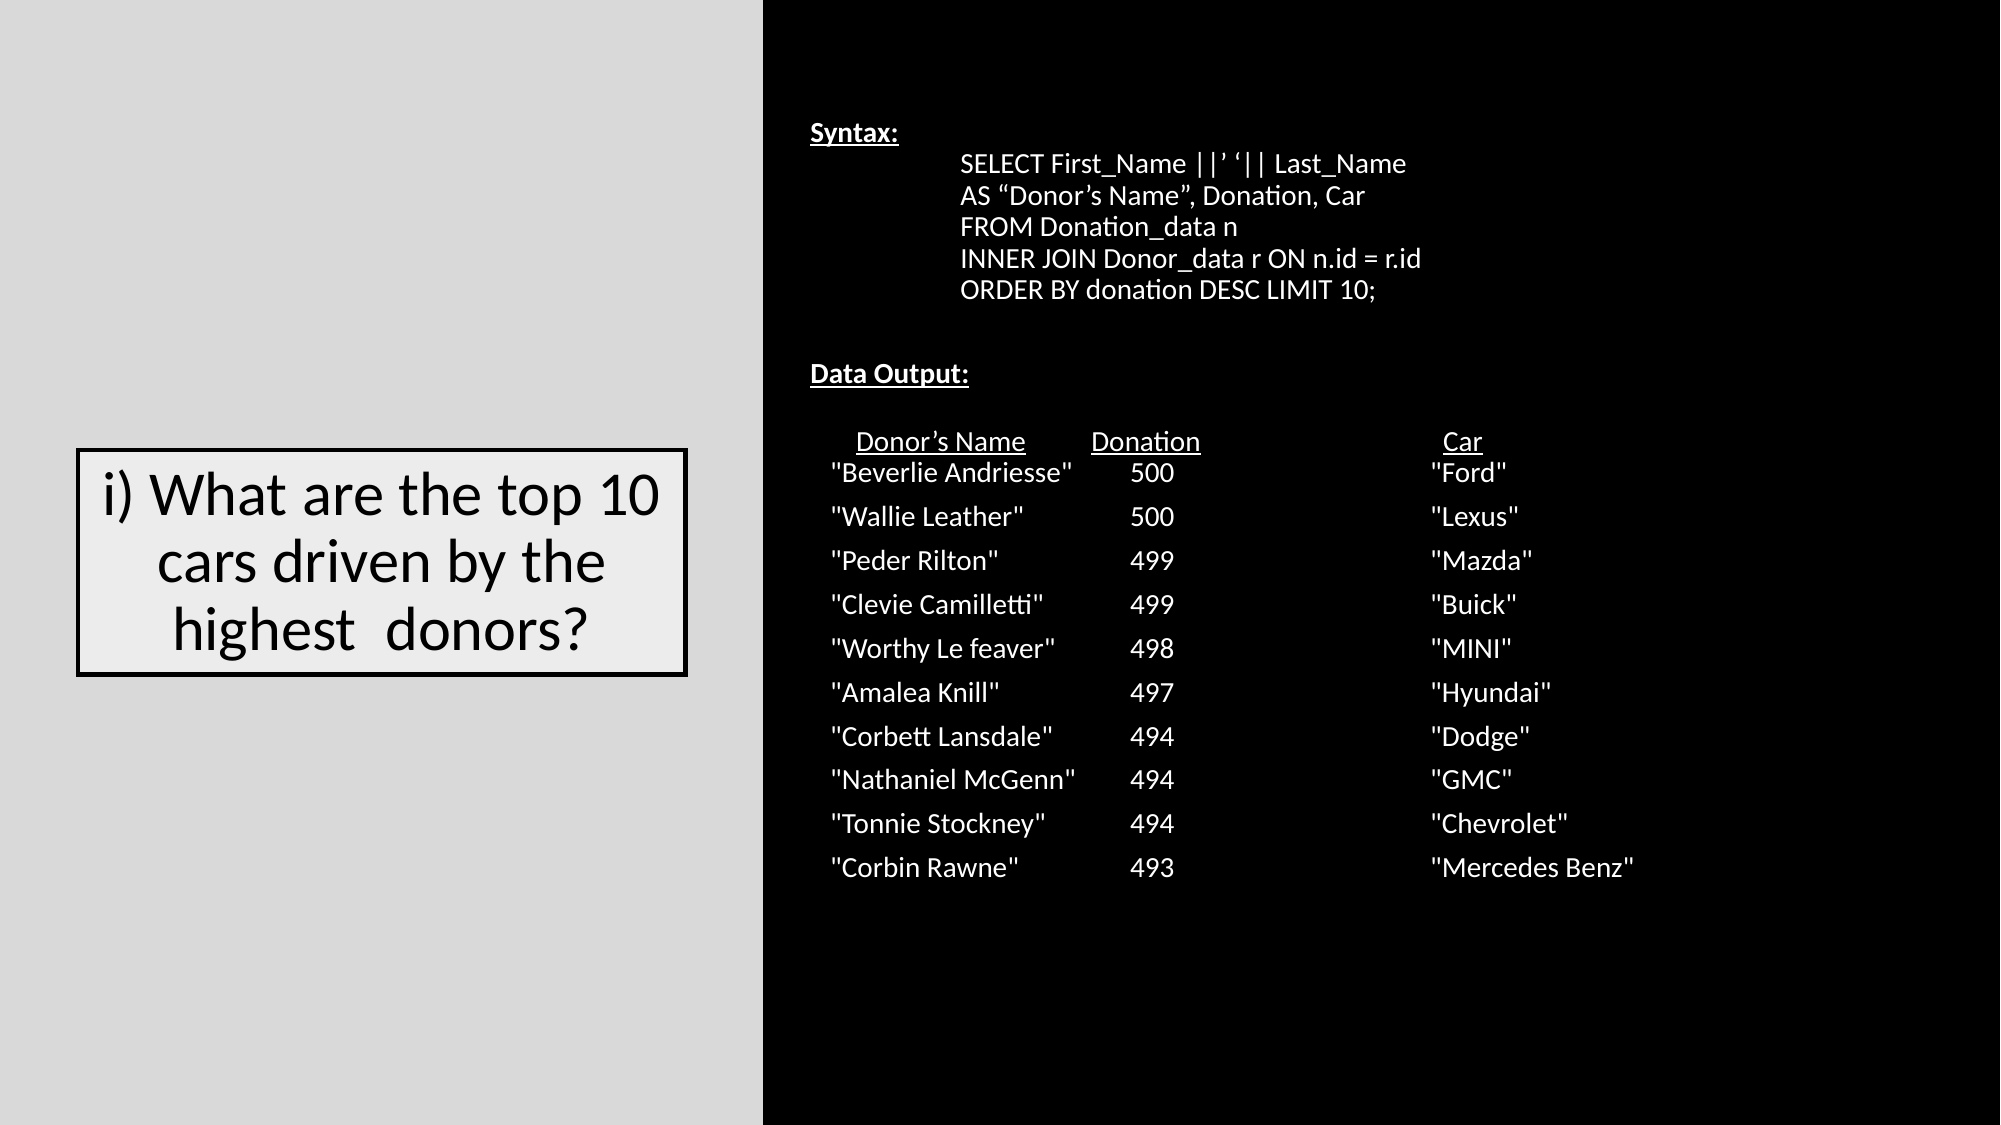

Syntax:
	SELECT First_Name ||’ ‘|| Last_Name
	AS “Donor’s Name”, Donation, Car
	FROM Donation_data n
	INNER JOIN Donor_data r ON n.id = r.id
	ORDER BY donation DESC LIMIT 10;
Data Output:
    Donor’s Name          Donation		  Car
"Beverlie Andriesse"	500		"Ford"
"Wallie Leather"	500		"Lexus"
"Peder Rilton"	499		"Mazda"
"Clevie Camilletti"	499		"Buick"
"Worthy Le feaver"	498		"MINI"
"Amalea Knill"	497		"Hyundai"
"Corbett Lansdale"	494		"Dodge"
"Nathaniel McGenn"	494		"GMC"
"Tonnie Stockney"	494		"Chevrolet"
"Corbin Rawne"	493		"Mercedes Benz"
i) What are the top 10 cars driven by the highest  donors?